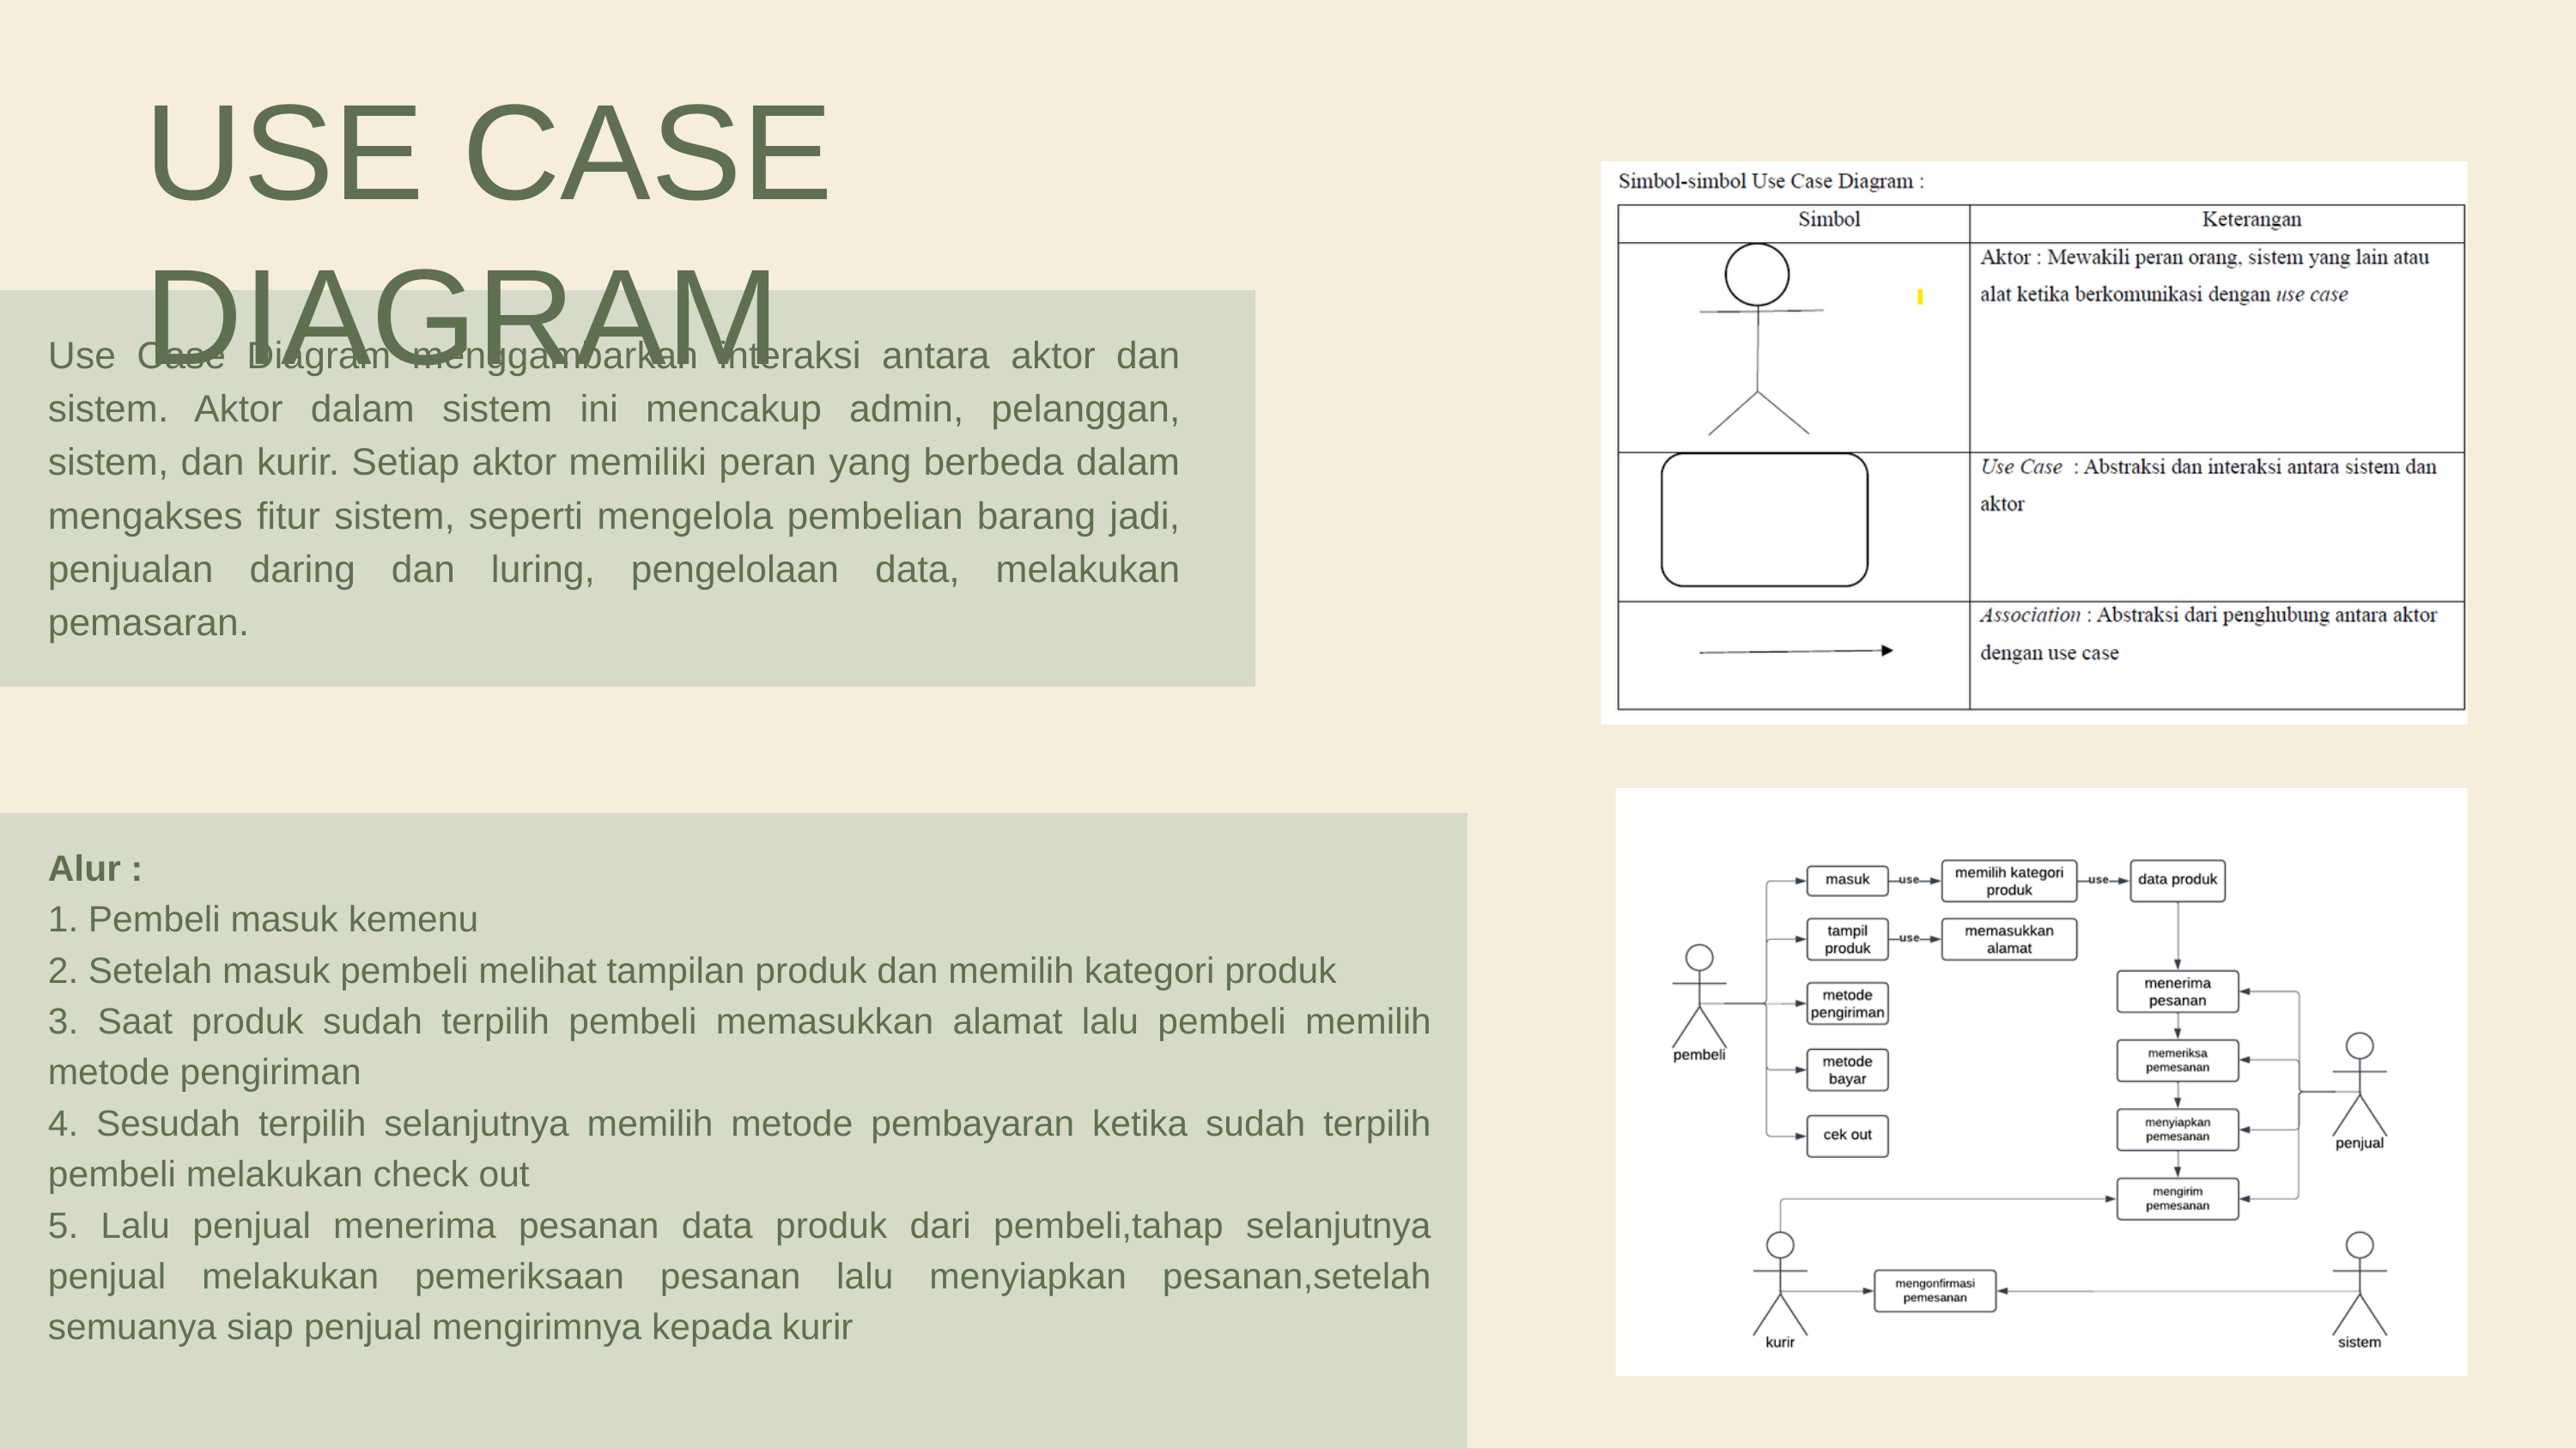

USE CASE DIAGRAM

Use Case Diagram menggambarkan interaksi antara aktor dan sistem. Aktor dalam sistem ini mencakup admin, pelanggan, sistem, dan kurir. Setiap aktor memiliki peran yang berbeda dalam mengakses fitur sistem, seperti mengelola pembelian barang jadi, penjualan daring dan luring, pengelolaan data, melakukan pemasaran.

Alur :
1. Pembeli masuk kemenu
2. Setelah masuk pembeli melihat tampilan produk dan memilih kategori produk
3. Saat produk sudah terpilih pembeli memasukkan alamat lalu pembeli memilih metode pengiriman
4. Sesudah terpilih selanjutnya memilih metode pembayaran ketika sudah terpilih pembeli melakukan check out
5. Lalu penjual menerima pesanan data produk dari pembeli,tahap selanjutnya penjual melakukan pemeriksaan pesanan lalu menyiapkan pesanan,setelah semuanya siap penjual mengirimnya kepada kurir